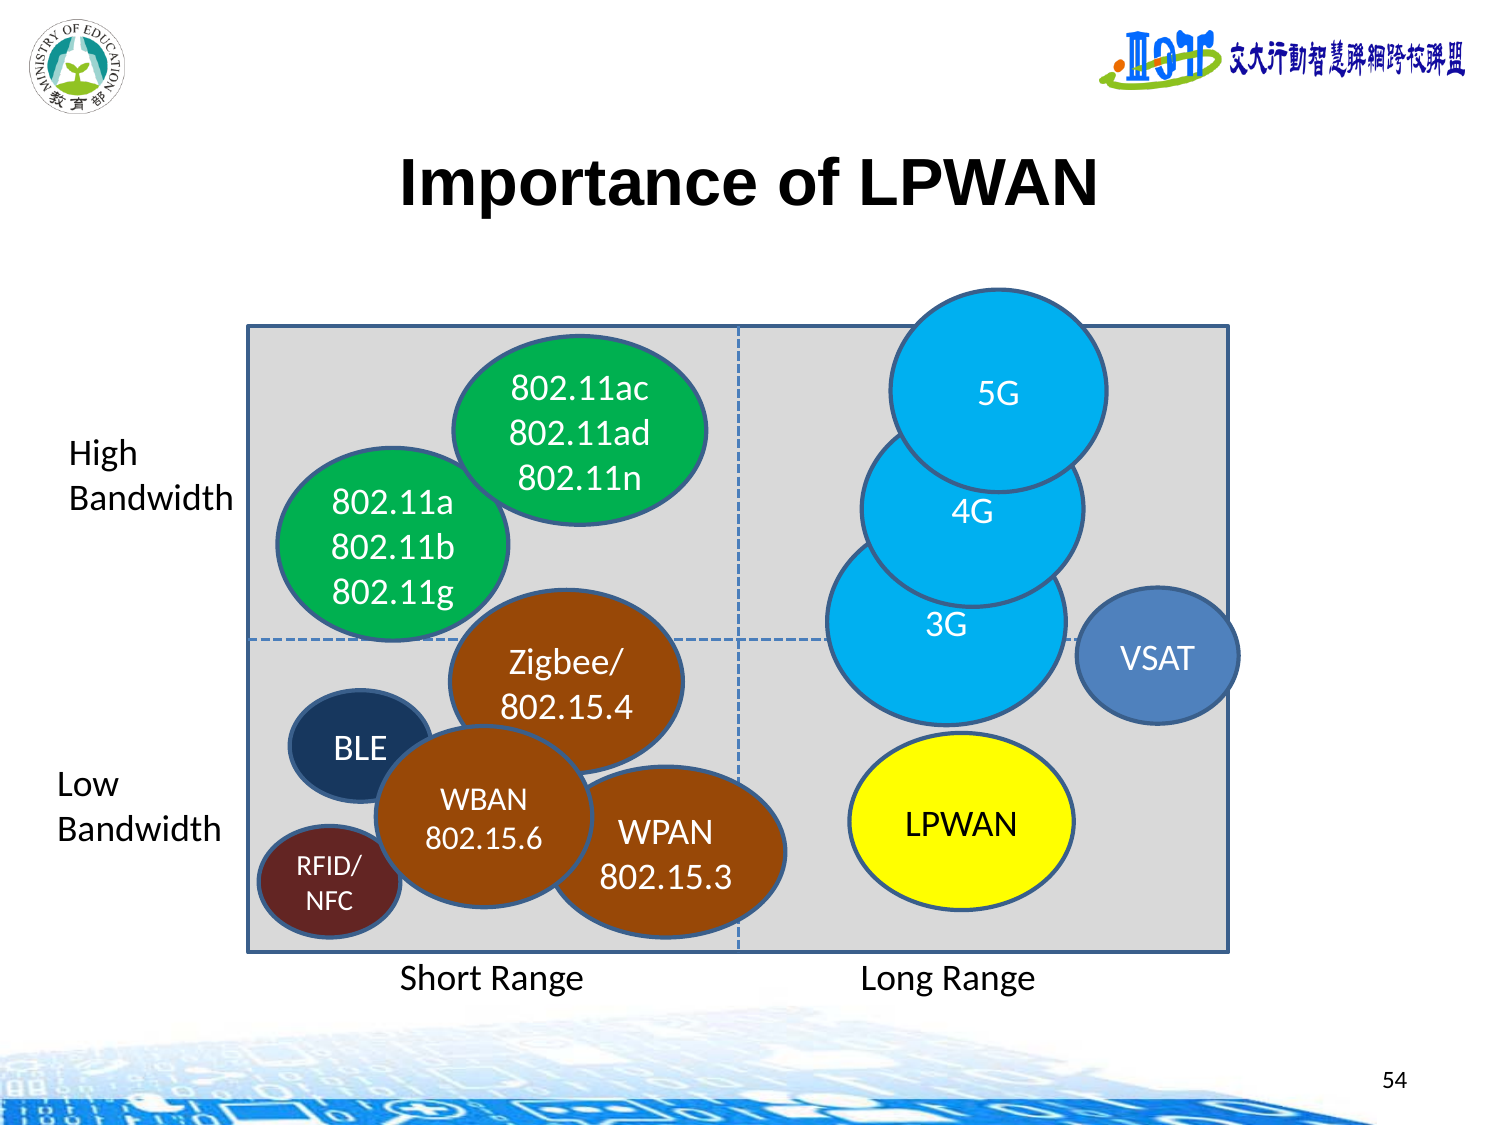

# Importance of LPWAN
5G

802.11ac
802.11ad
802.11n
4G
High
Bandwidth
802.11a
802.11b
802.11g
3G
VSAT
Zigbee/ 802.15.4
BLE
WBAN
802.15.6
LPWAN
Low
Bandwidth
WPAN 802.15.3
RFID/
NFC
Short Range
Long Range
54